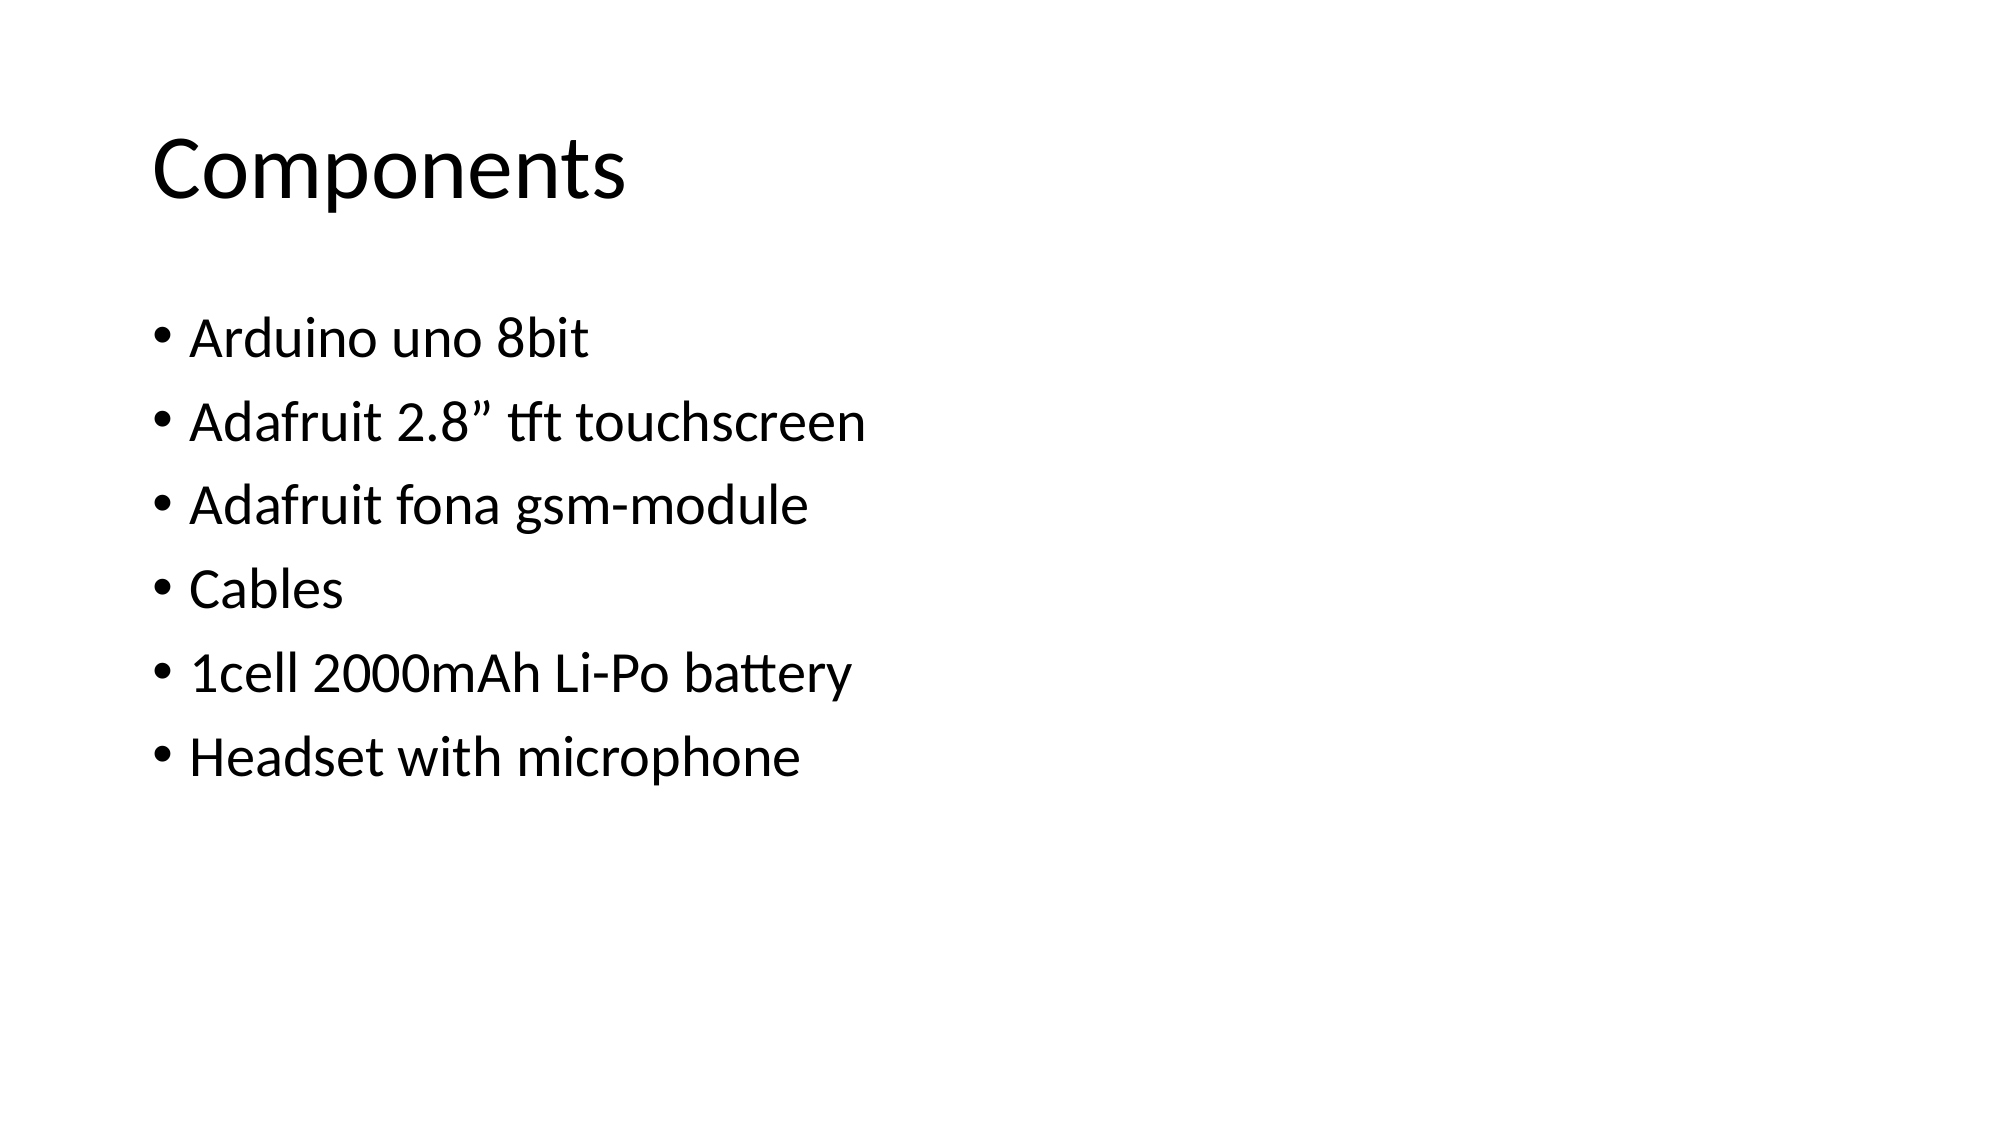

# Components
Arduino uno 8bit
Adafruit 2.8” tft touchscreen
Adafruit fona gsm-module
Cables
1cell 2000mAh Li-Po battery
Headset with microphone